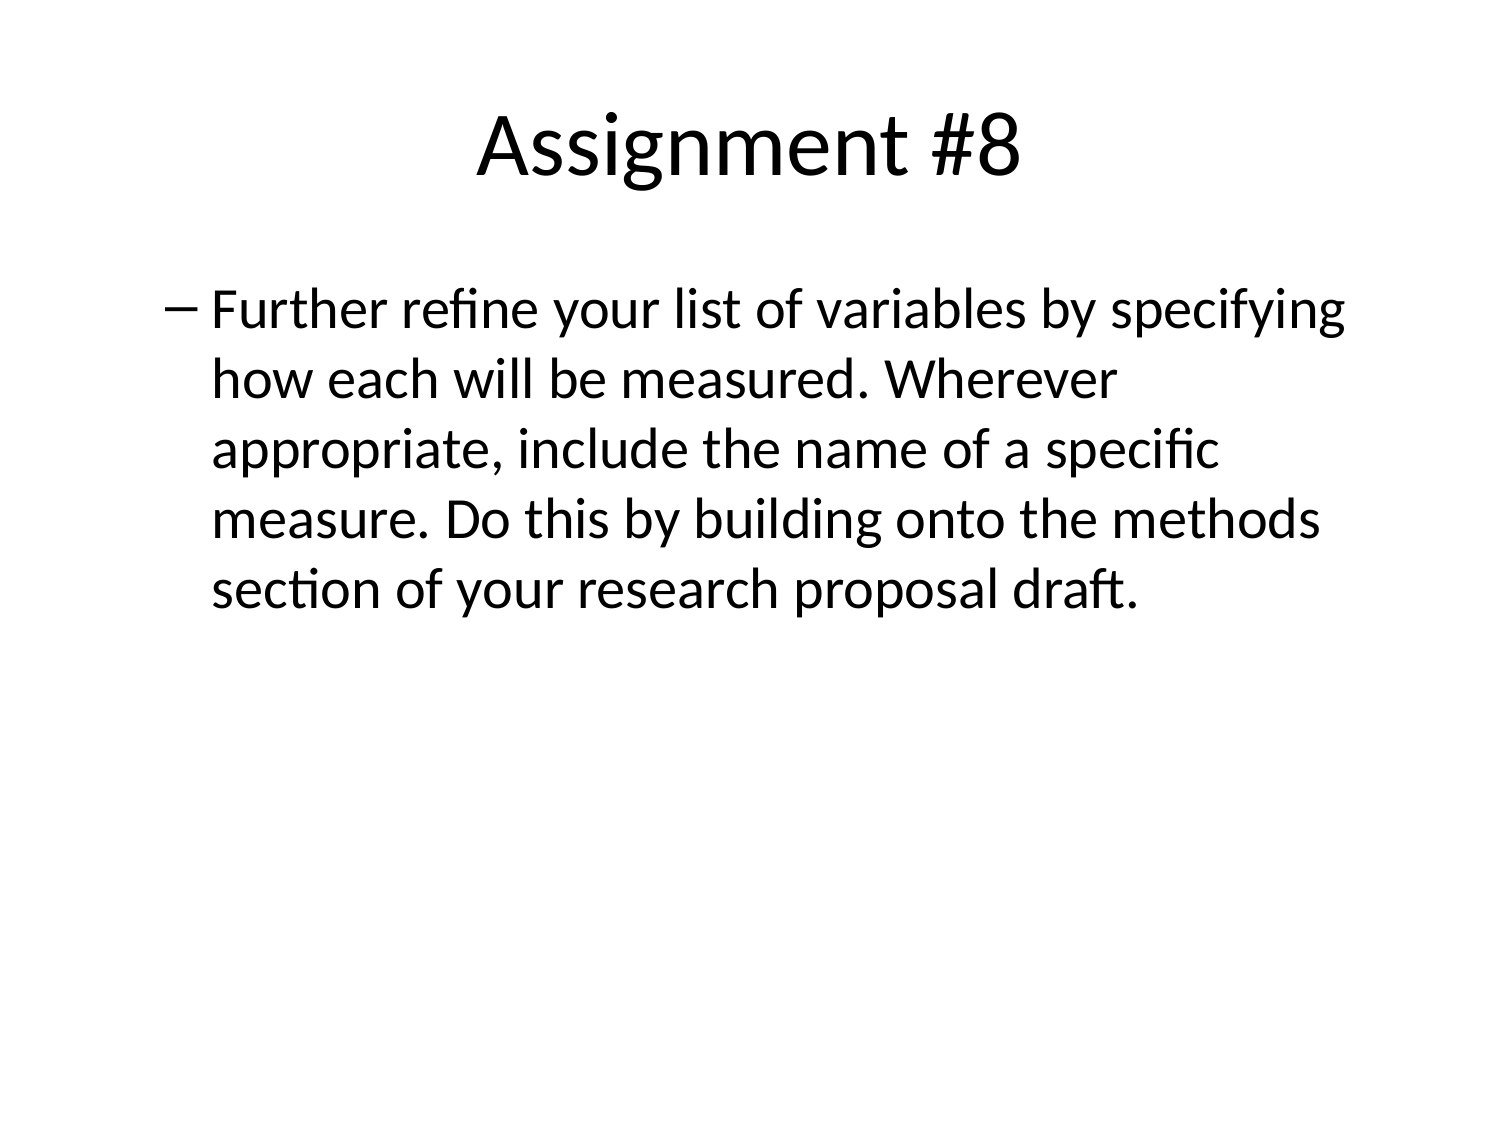

# Assignment #8
Further refine your list of variables by specifying how each will be measured. Wherever appropriate, include the name of a specific measure. Do this by building onto the methods section of your research proposal draft.